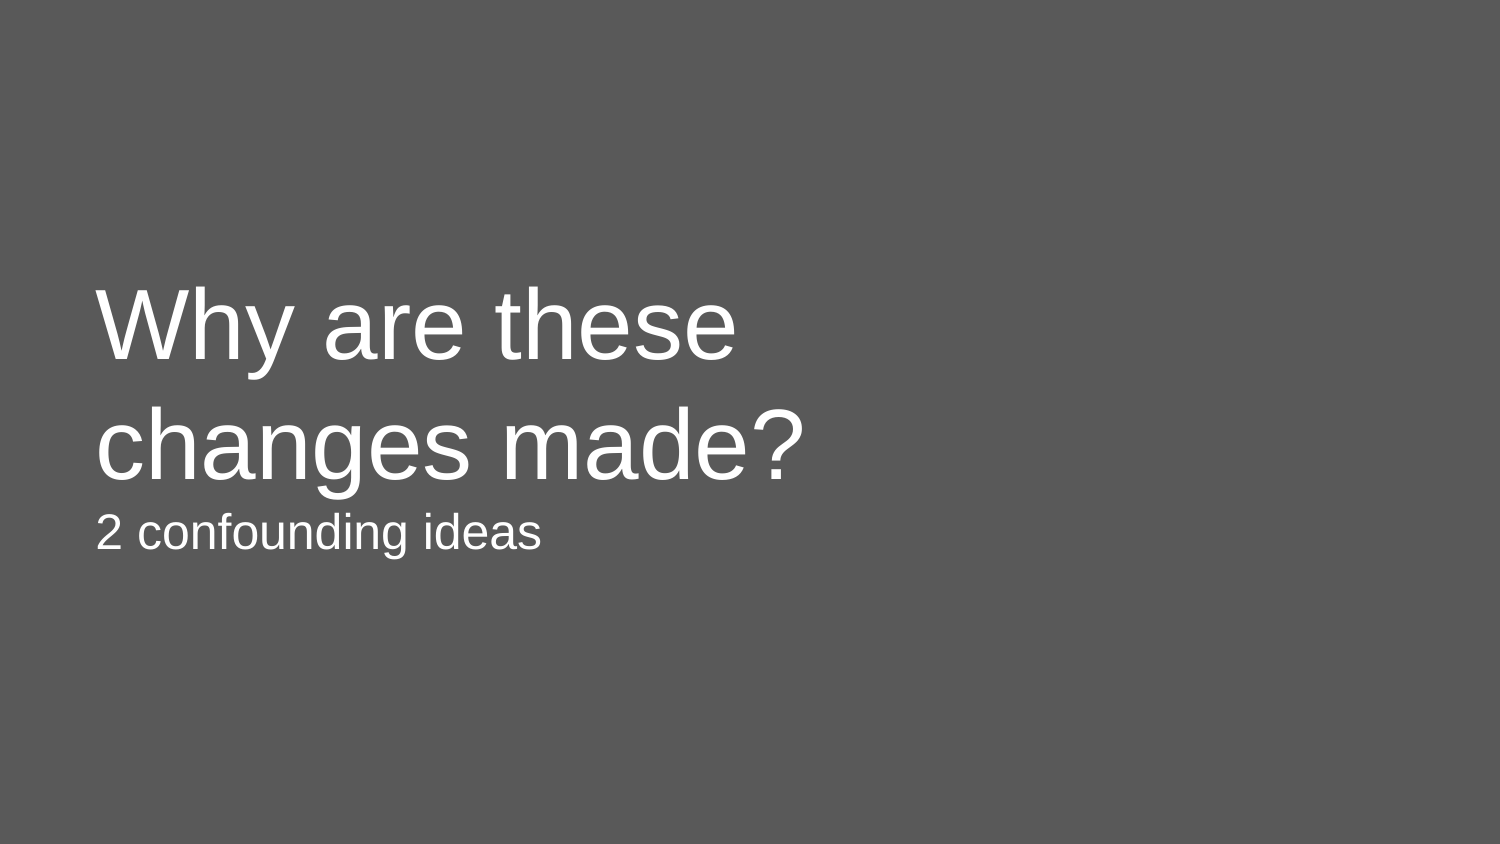

# Why are these changes made?
2 confounding ideas